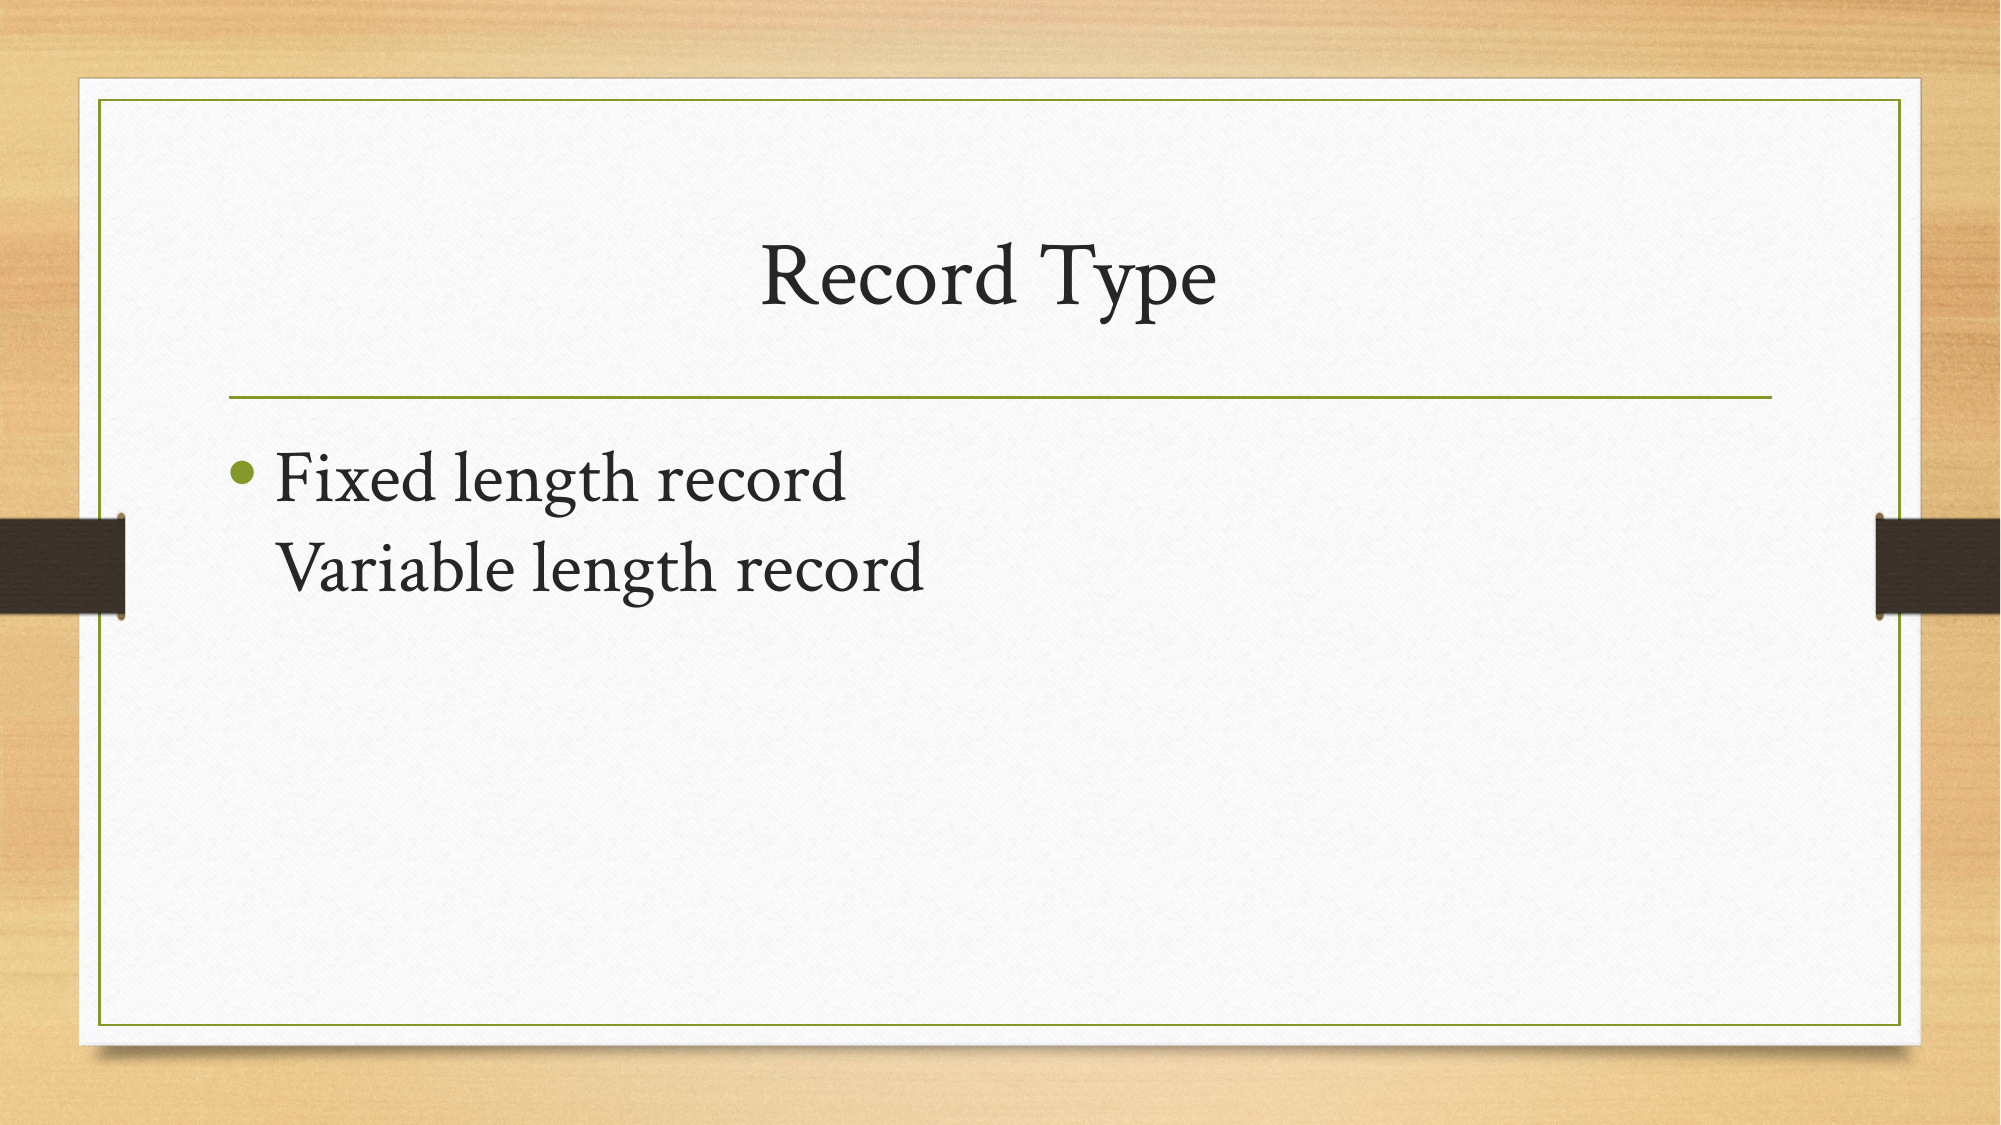

# Record Type
Fixed length record
Variable length record